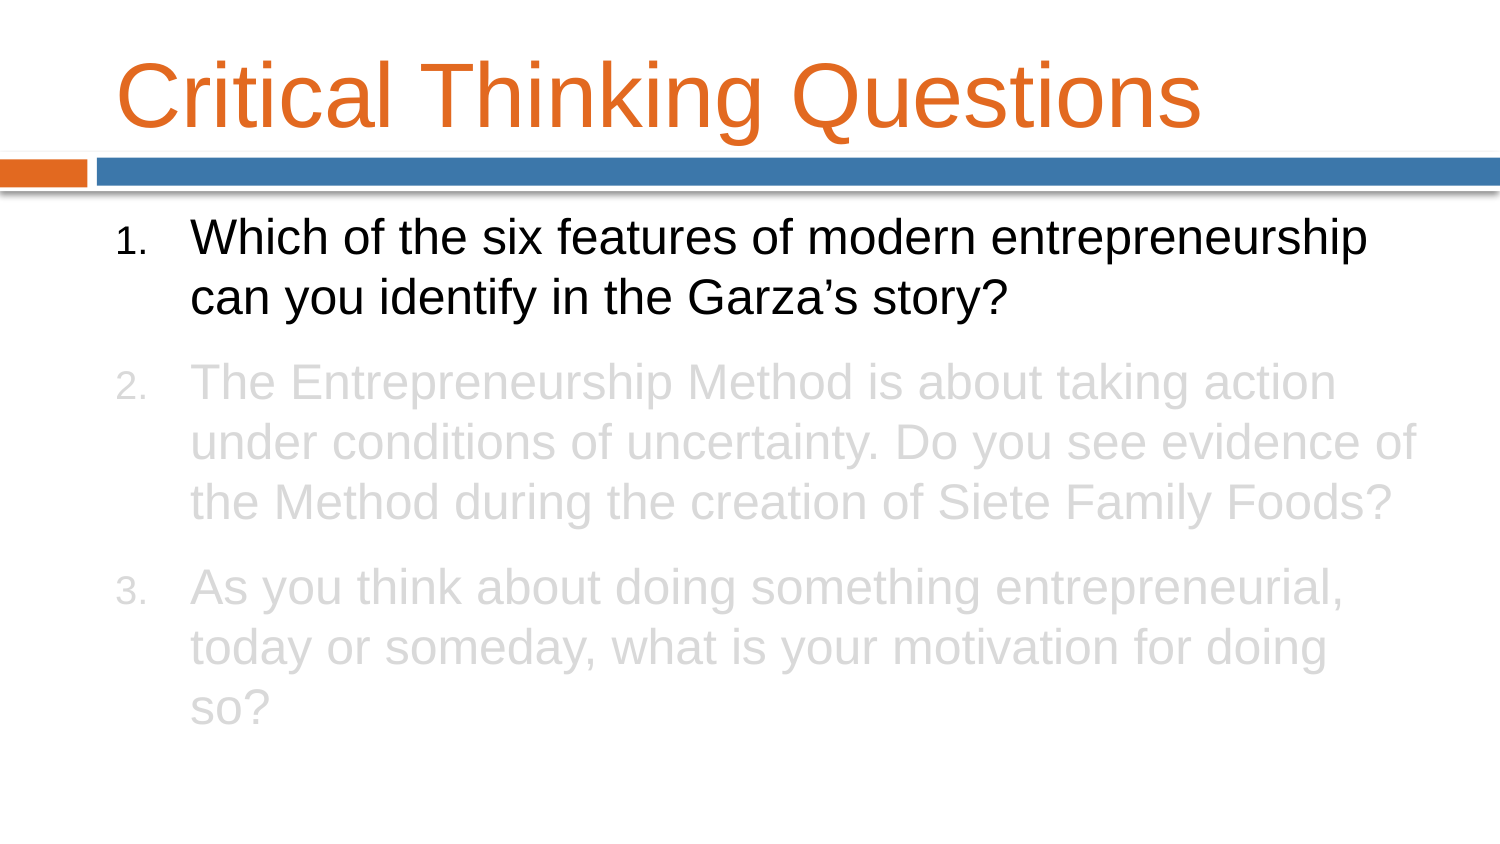

Critical Thinking Questions
Which of the six features of modern entrepreneurship can you identify in the Garza’s story?
The Entrepreneurship Method is about taking action under conditions of uncertainty. Do you see evidence of the Method during the creation of Siete Family Foods?
As you think about doing something entrepreneurial, today or someday, what is your motivation for doing so?